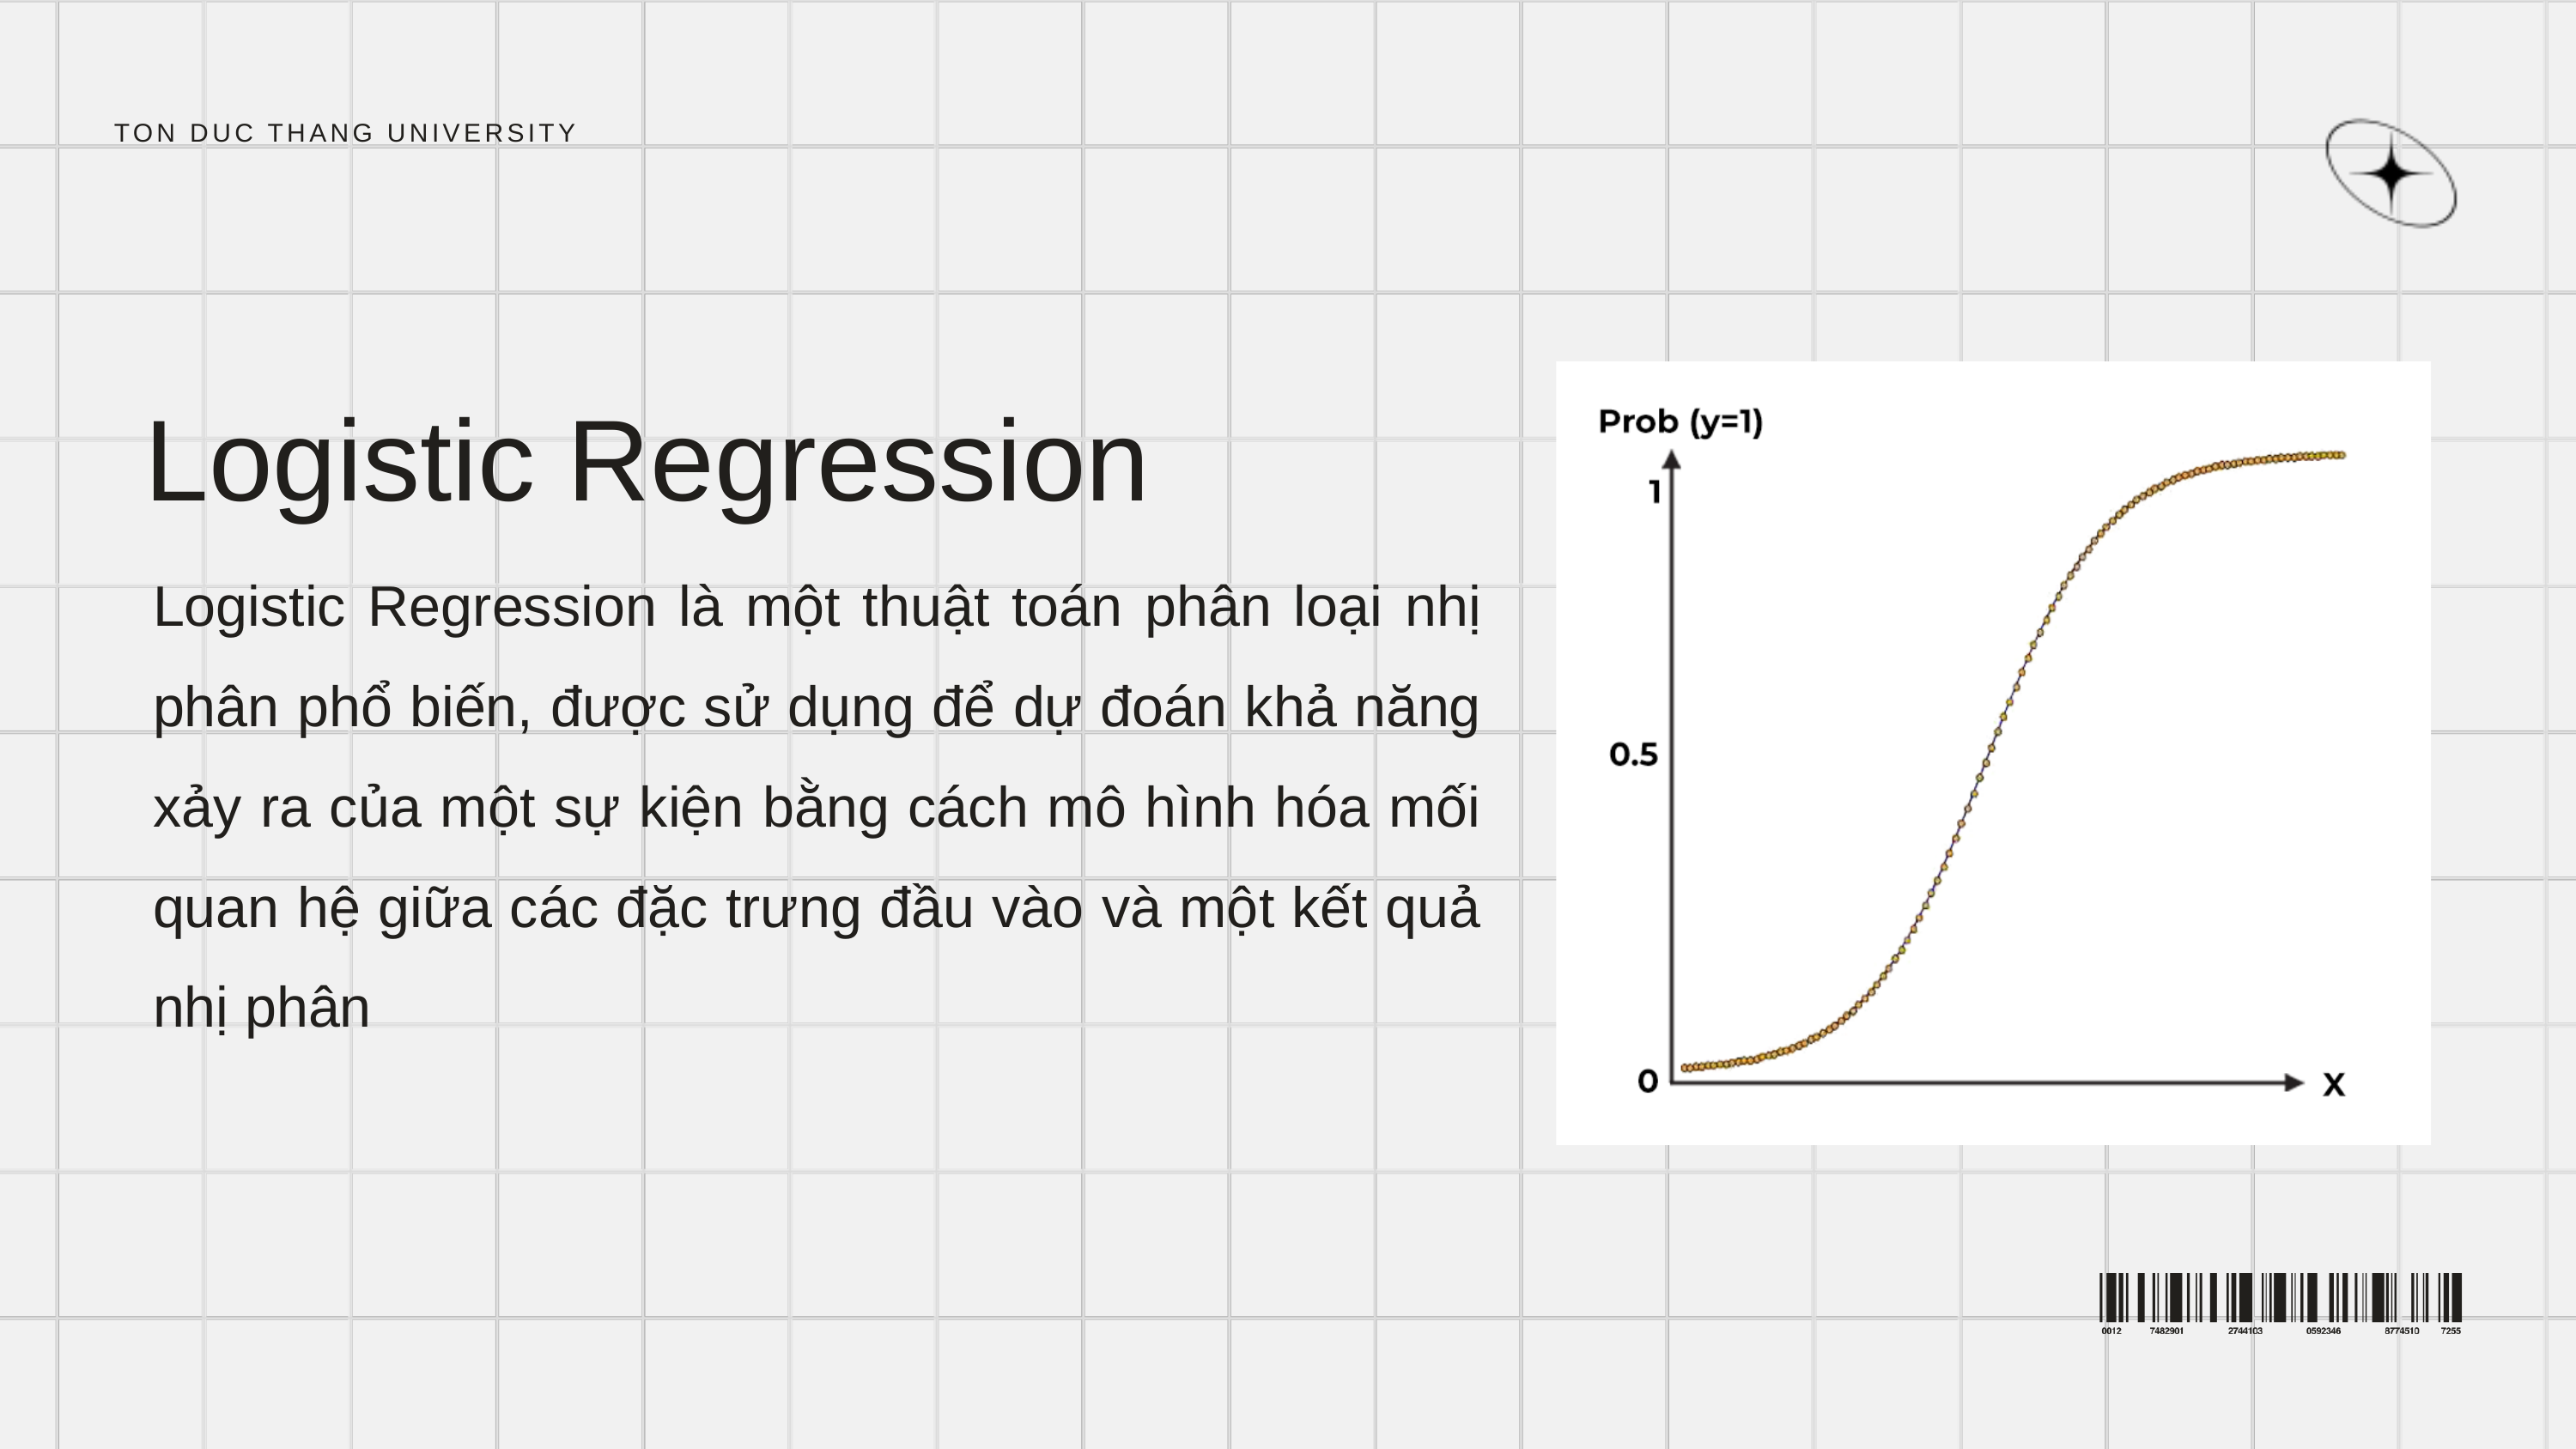

TON DUC THANG UNIVERSITY

Logistic Regression
Logistic Regression là một thuật toán phân loại nhị phân phổ biến, được sử dụng để dự đoán khả năng xảy ra của một sự kiện bằng cách mô hình hóa mối quan hệ giữa các đặc trưng đầu vào và một kết quả nhị phân